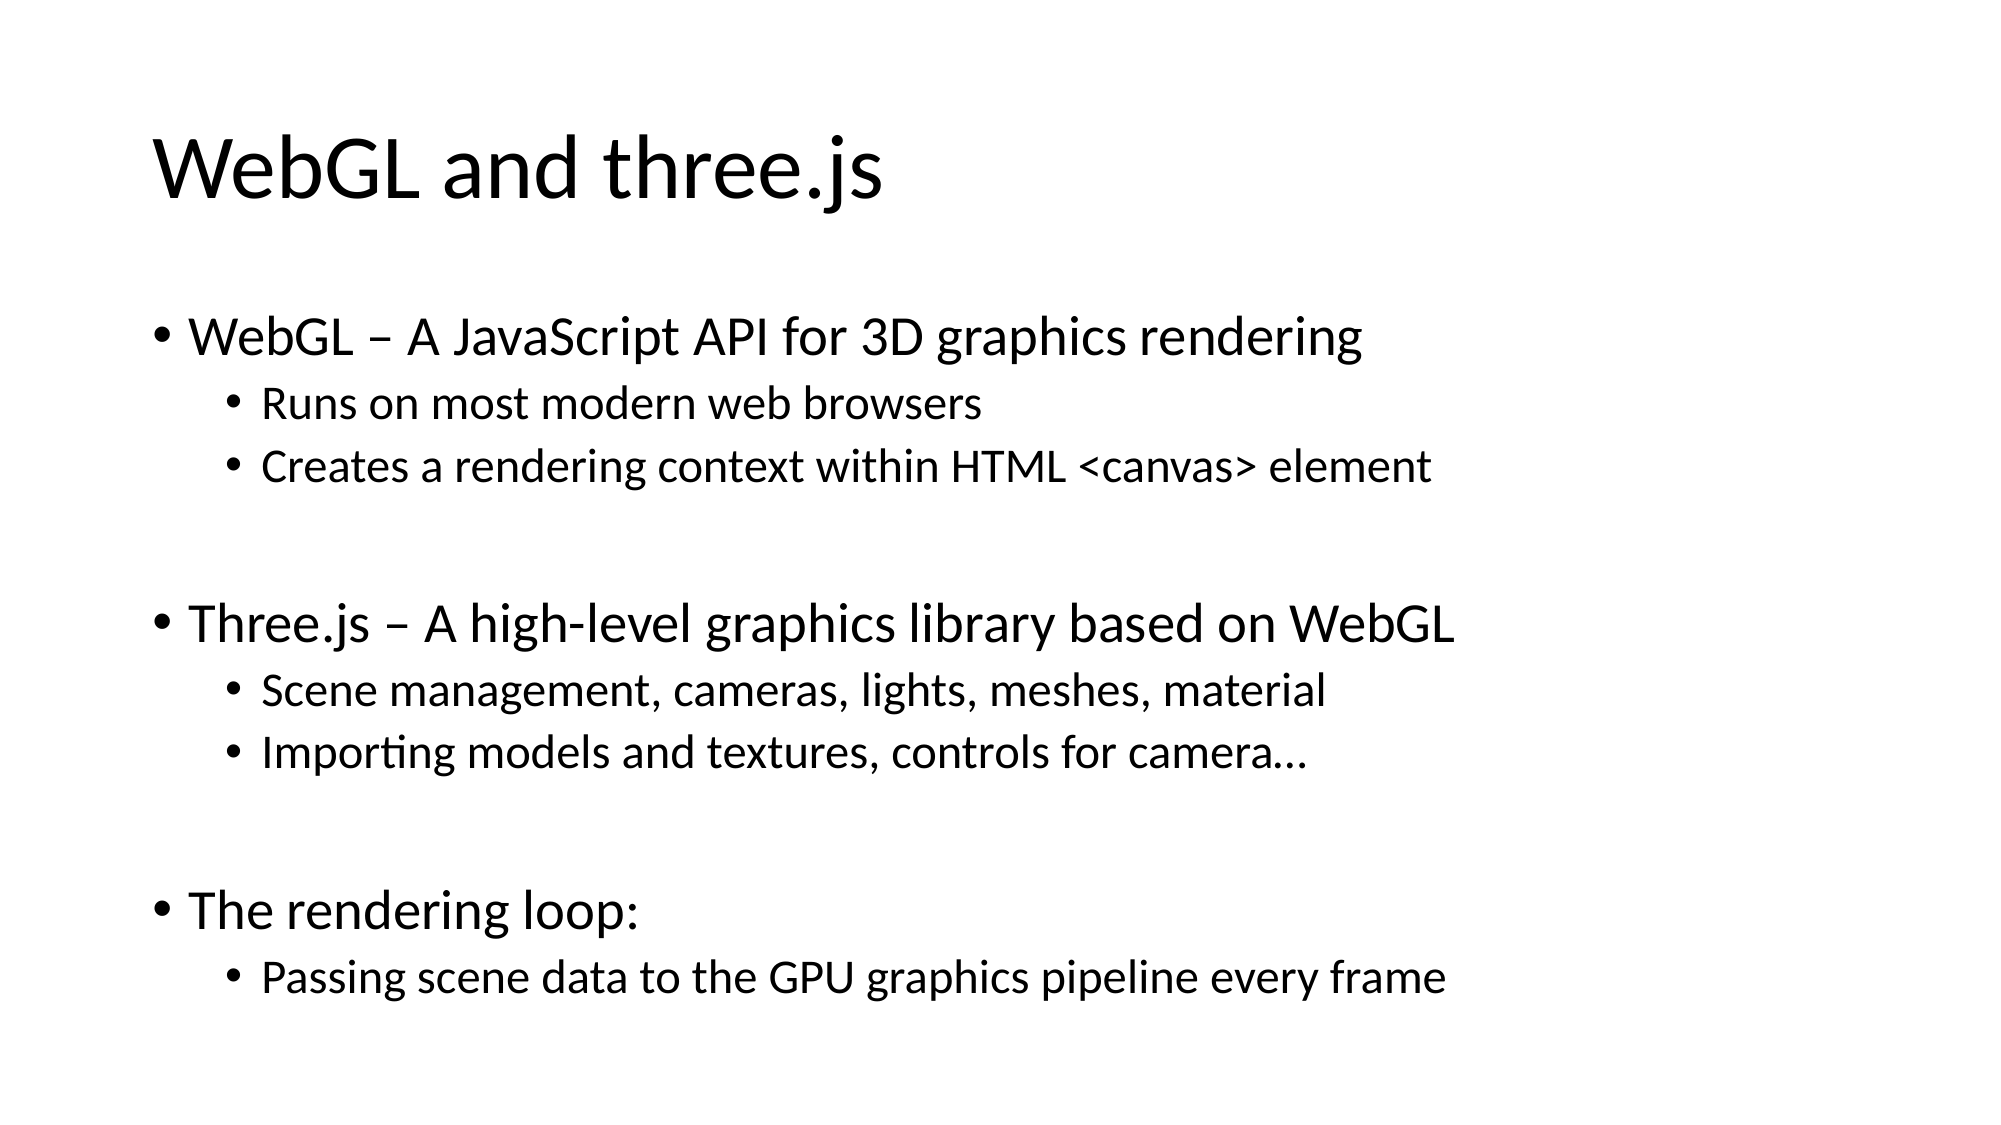

# WebGL and three.js
WebGL – A JavaScript API for 3D graphics rendering
Runs on most modern web browsers
Creates a rendering context within HTML <canvas> element

Three.js – A high-level graphics library based on WebGL
Scene management, cameras, lights, meshes, material
Importing models and textures, controls for camera…

The rendering loop:
Passing scene data to the GPU graphics pipeline every frame